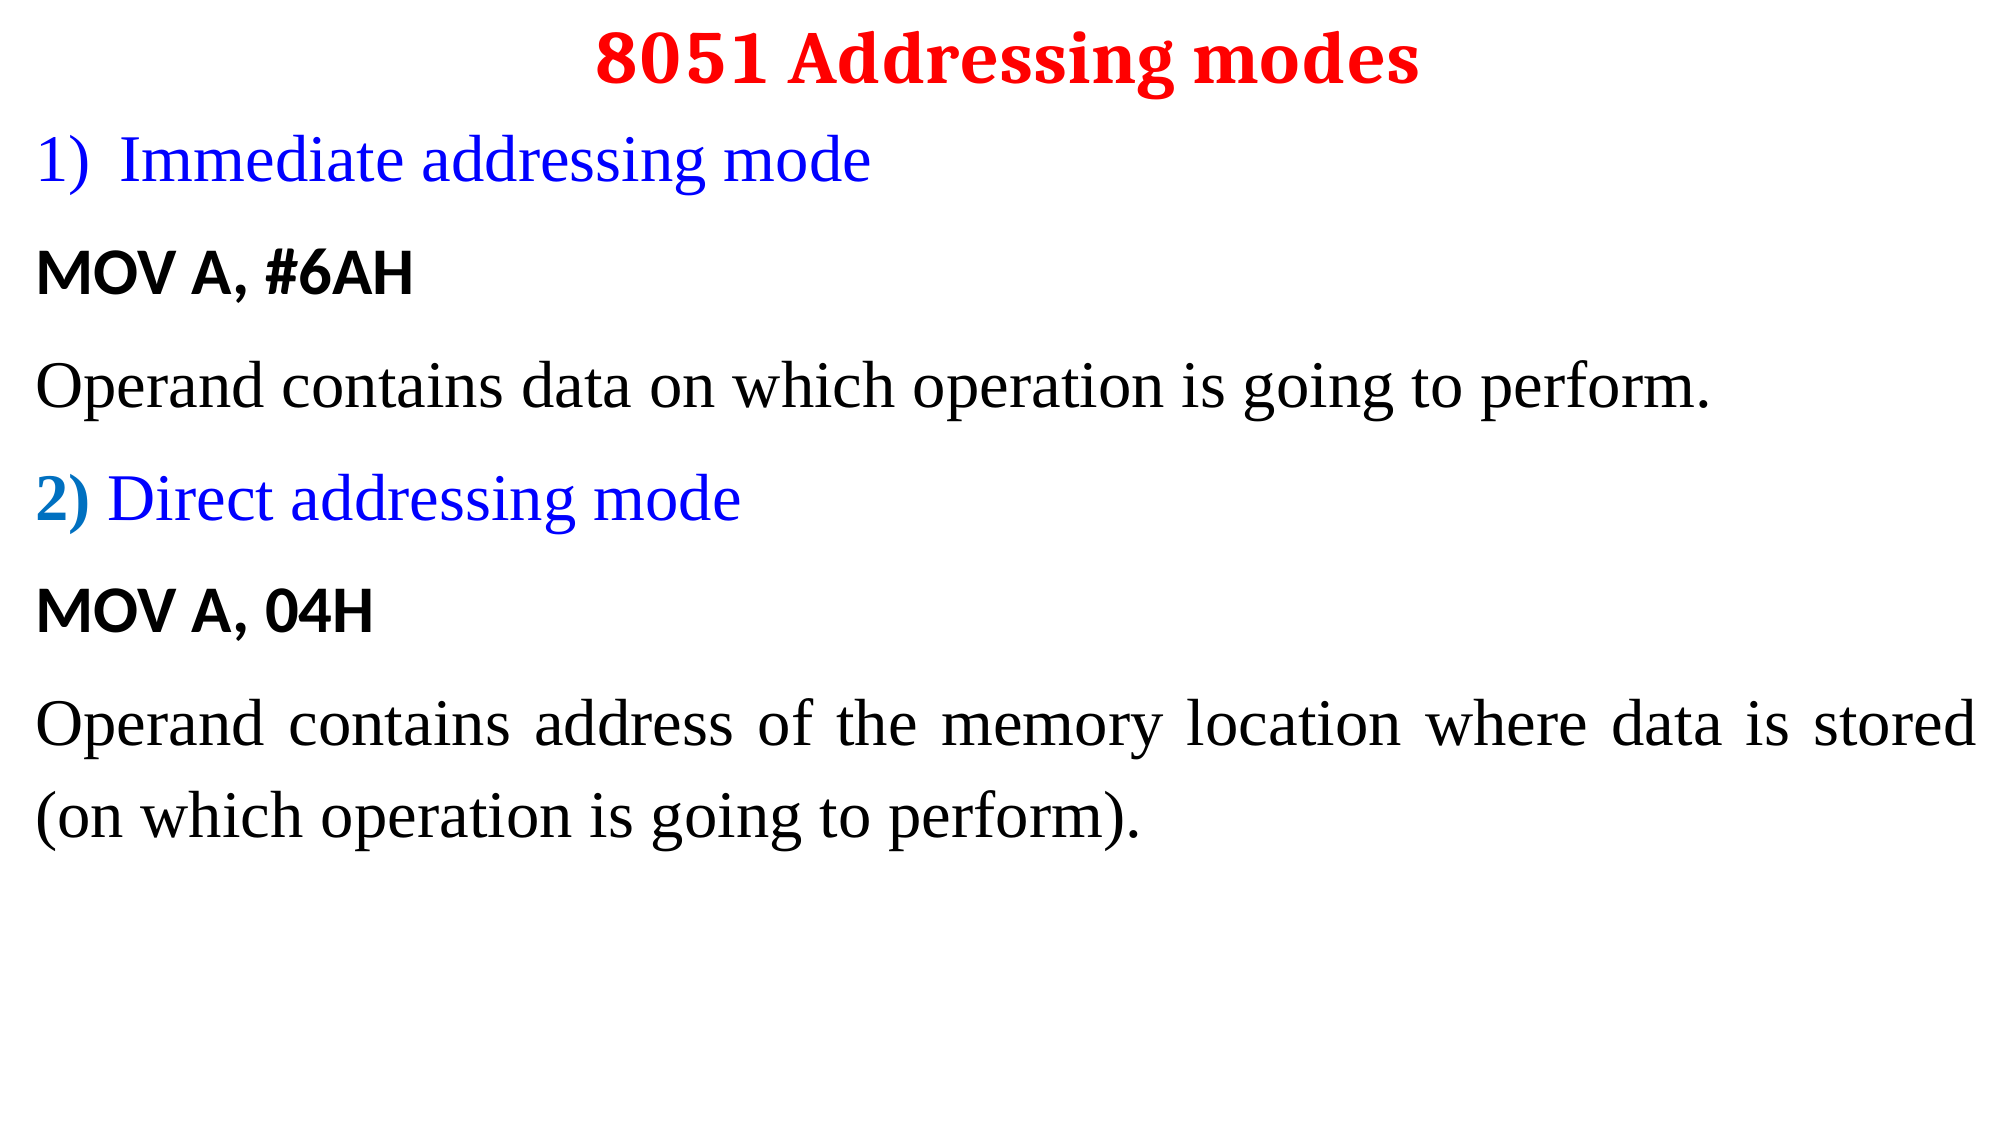

8051 Addressing modes
Immediate addressing mode
MOV A, #6AH
Operand contains data on which operation is going to perform.
2) Direct addressing mode
MOV A, 04H
Operand contains address of the memory location where data is stored (on which operation is going to perform).